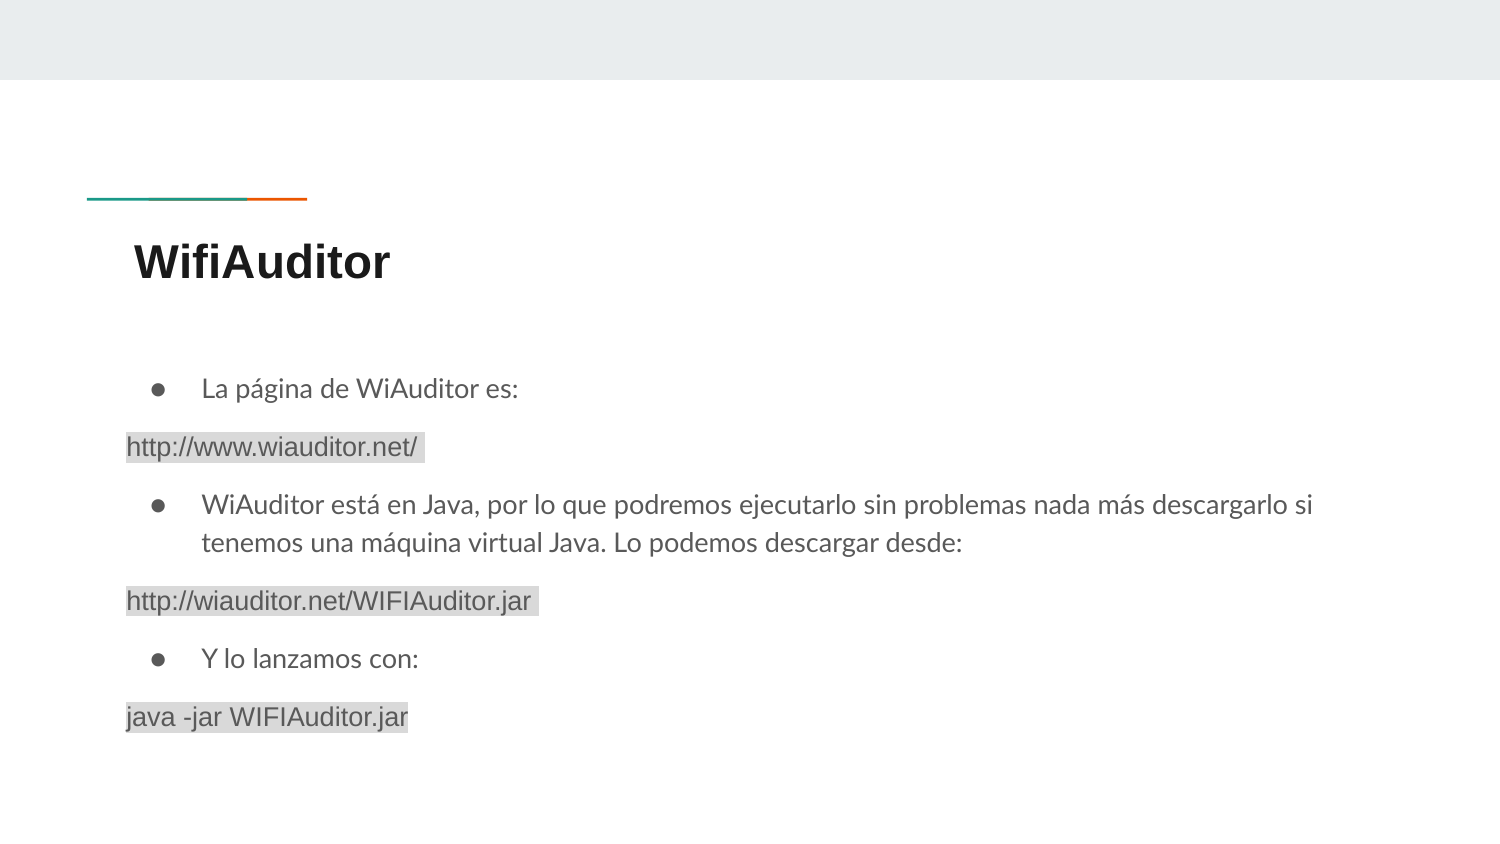

# WifiAuditor
La página de WiAuditor es:
http://www.wiauditor.net/
WiAuditor está en Java, por lo que podremos ejecutarlo sin problemas nada más descargarlo si tenemos una máquina virtual Java. Lo podemos descargar desde:
http://wiauditor.net/WIFIAuditor.jar
Y lo lanzamos con:
java -jar WIFIAuditor.jar